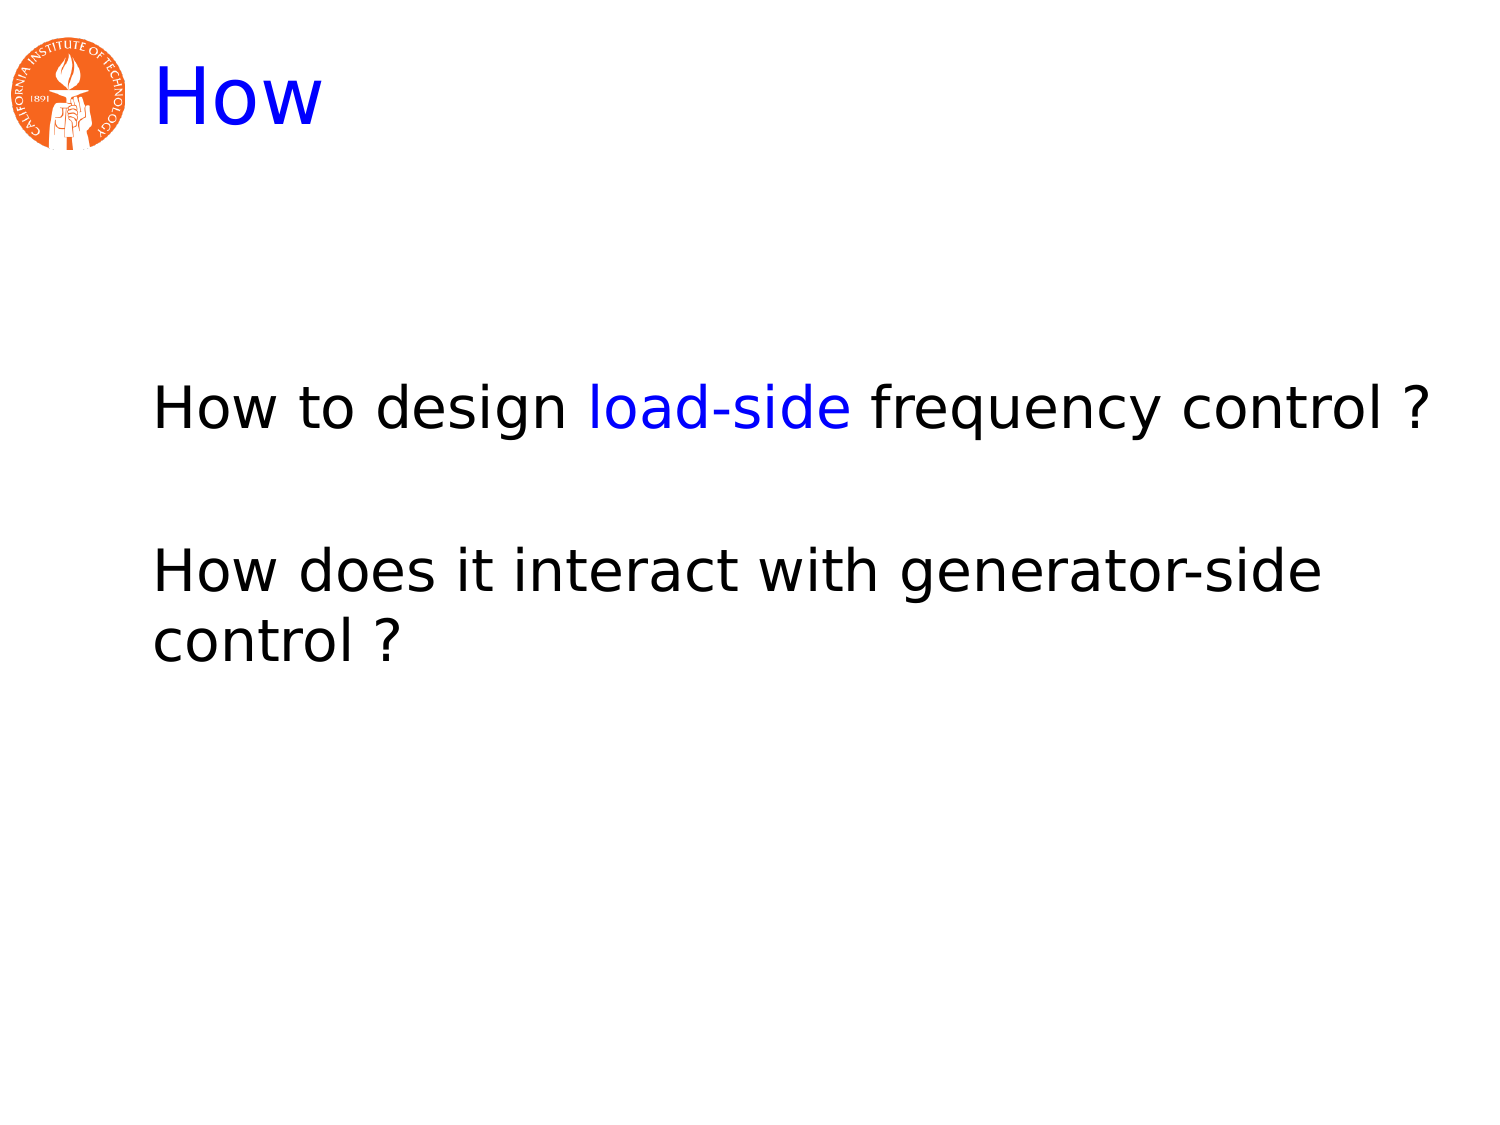

# How
How to design load-side frequency control ?

How does it interact with generator-side control ?